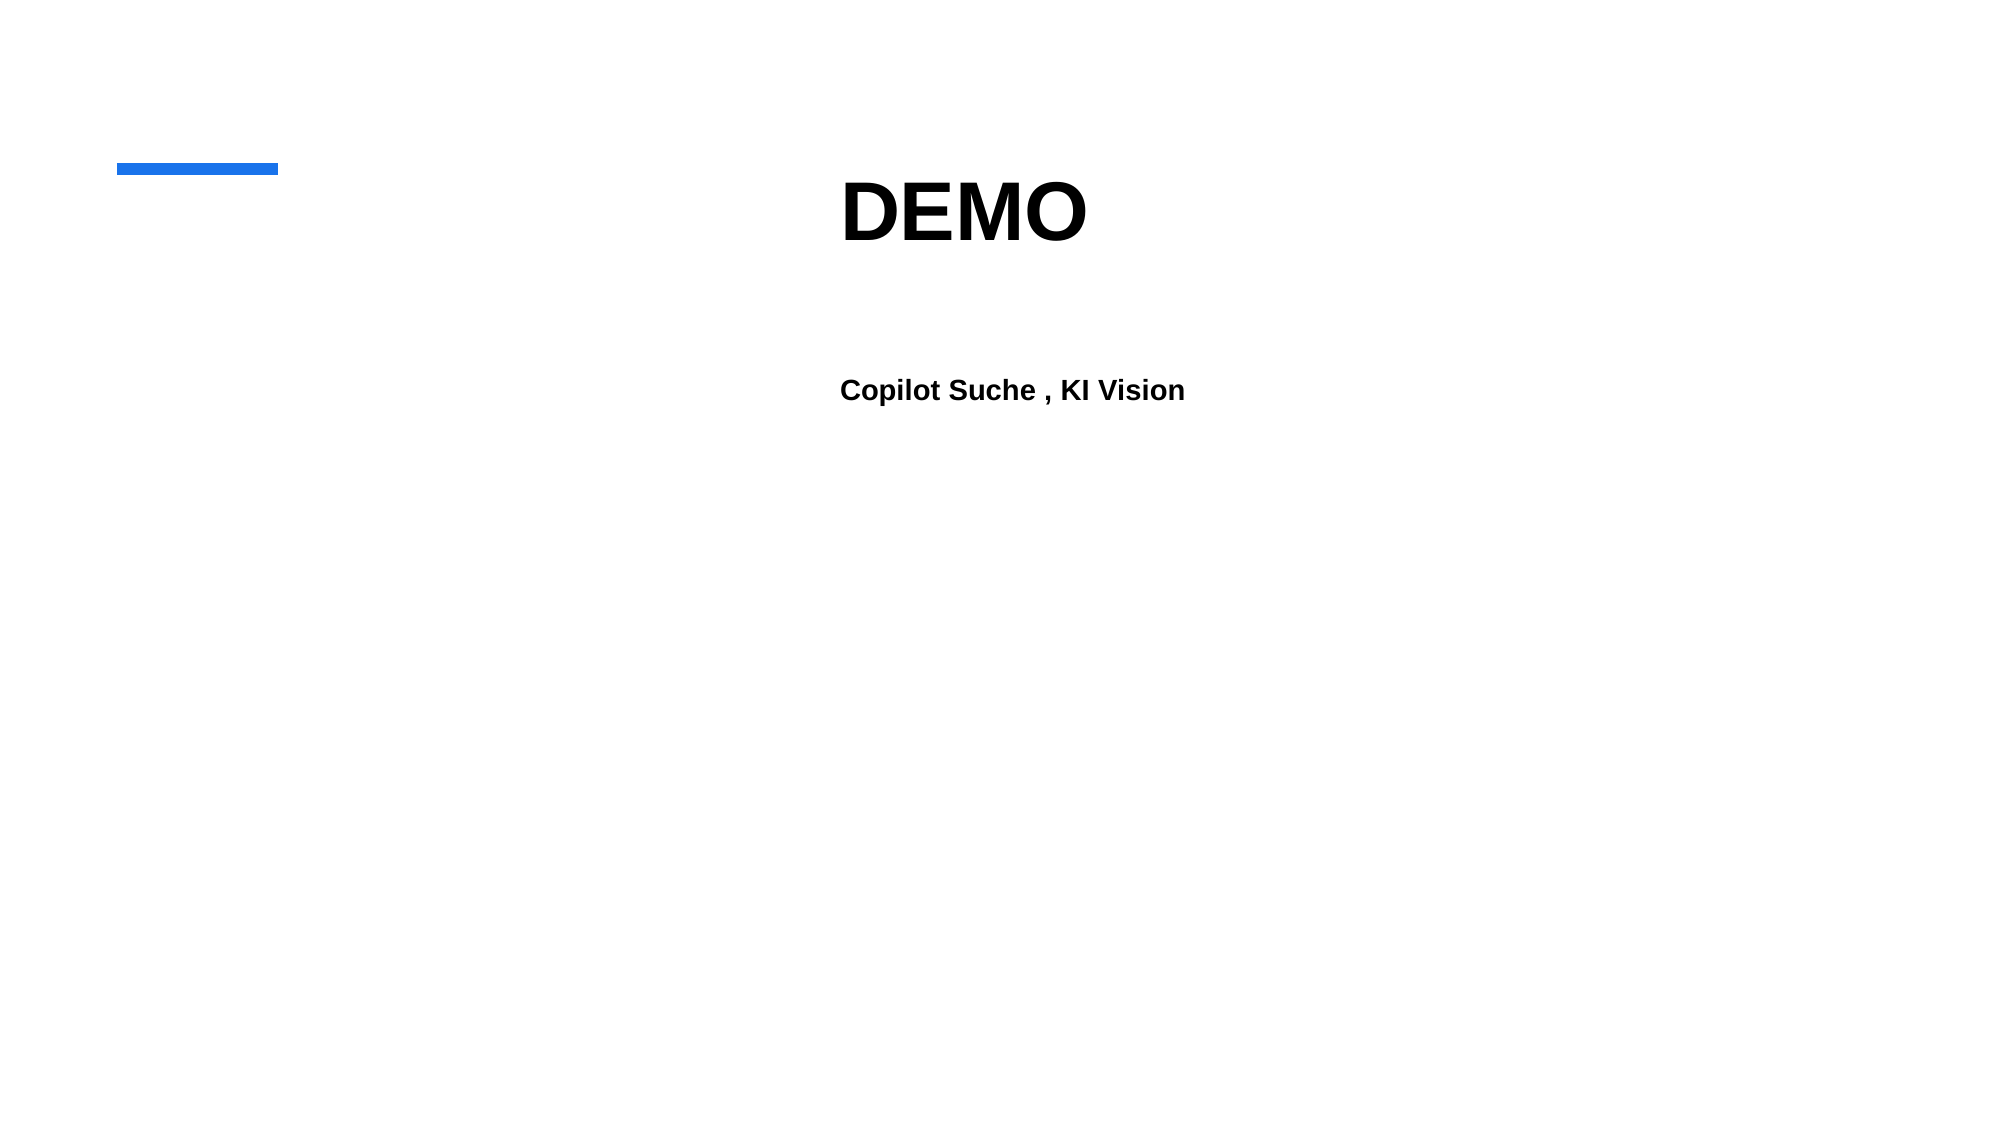

# DEMO
Copilot Suche , KI Vision